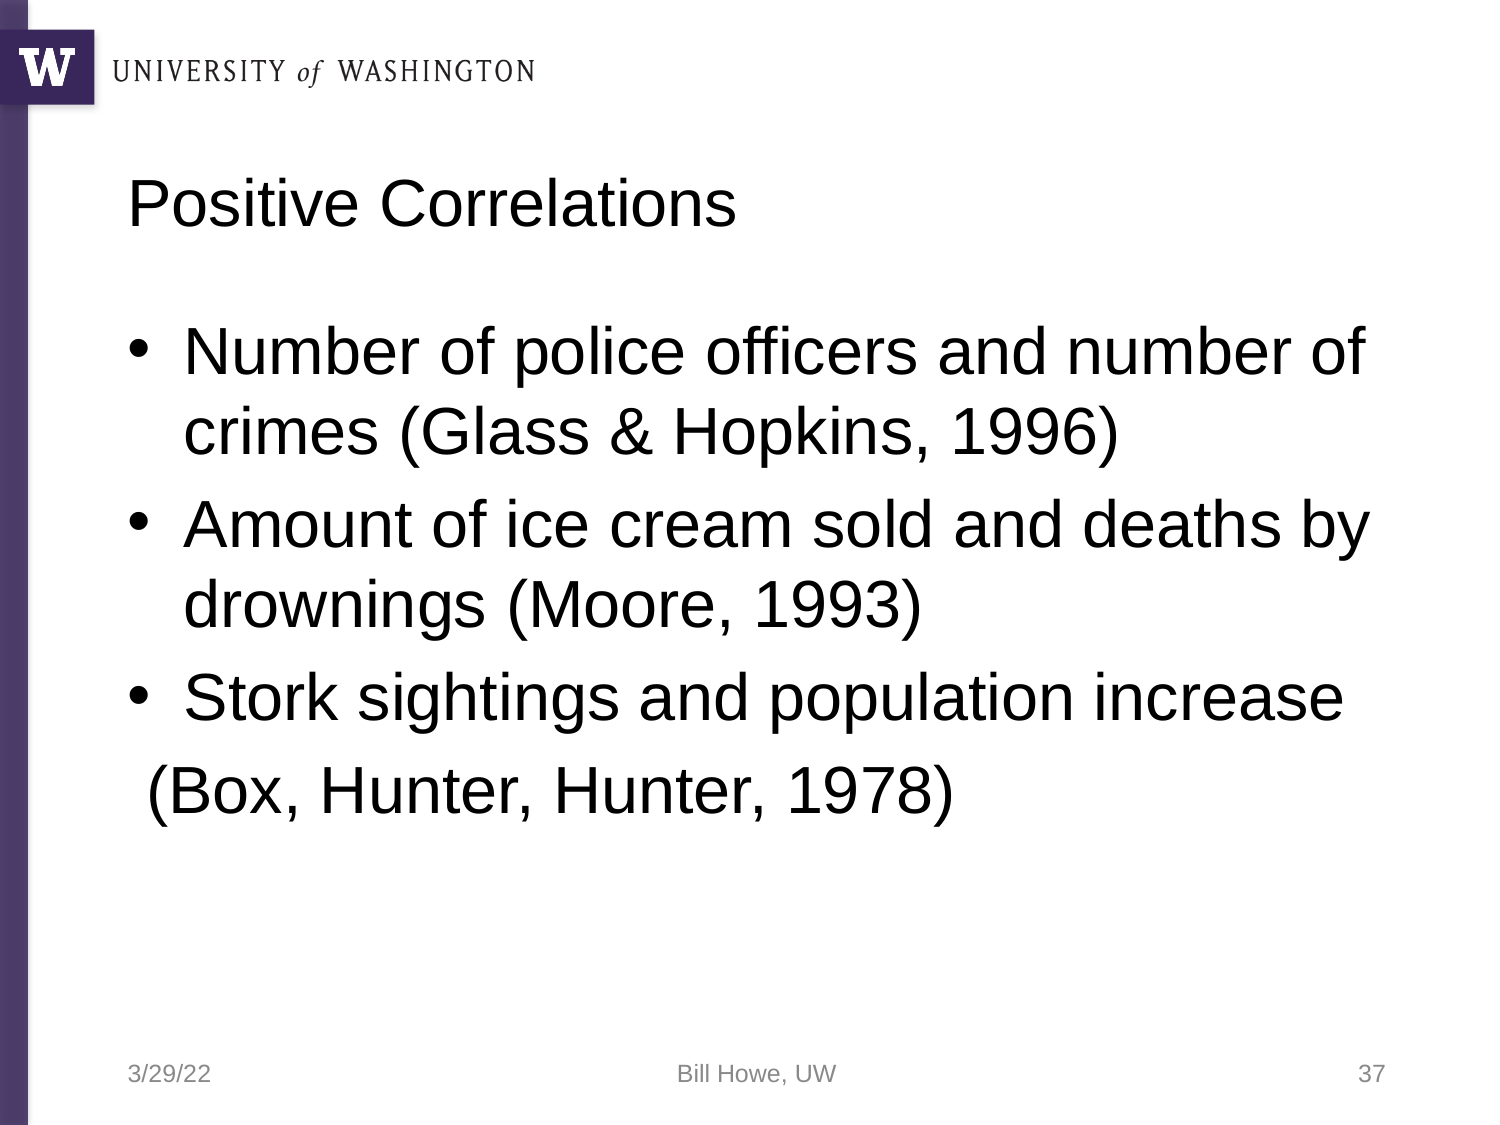

# Positive Correlations
Number of police officers and number of crimes (Glass & Hopkins, 1996)
Amount of ice cream sold and deaths by drownings (Moore, 1993)
Stork sightings and population increase
 (Box, Hunter, Hunter, 1978)
3/29/22
Bill Howe, UW
37